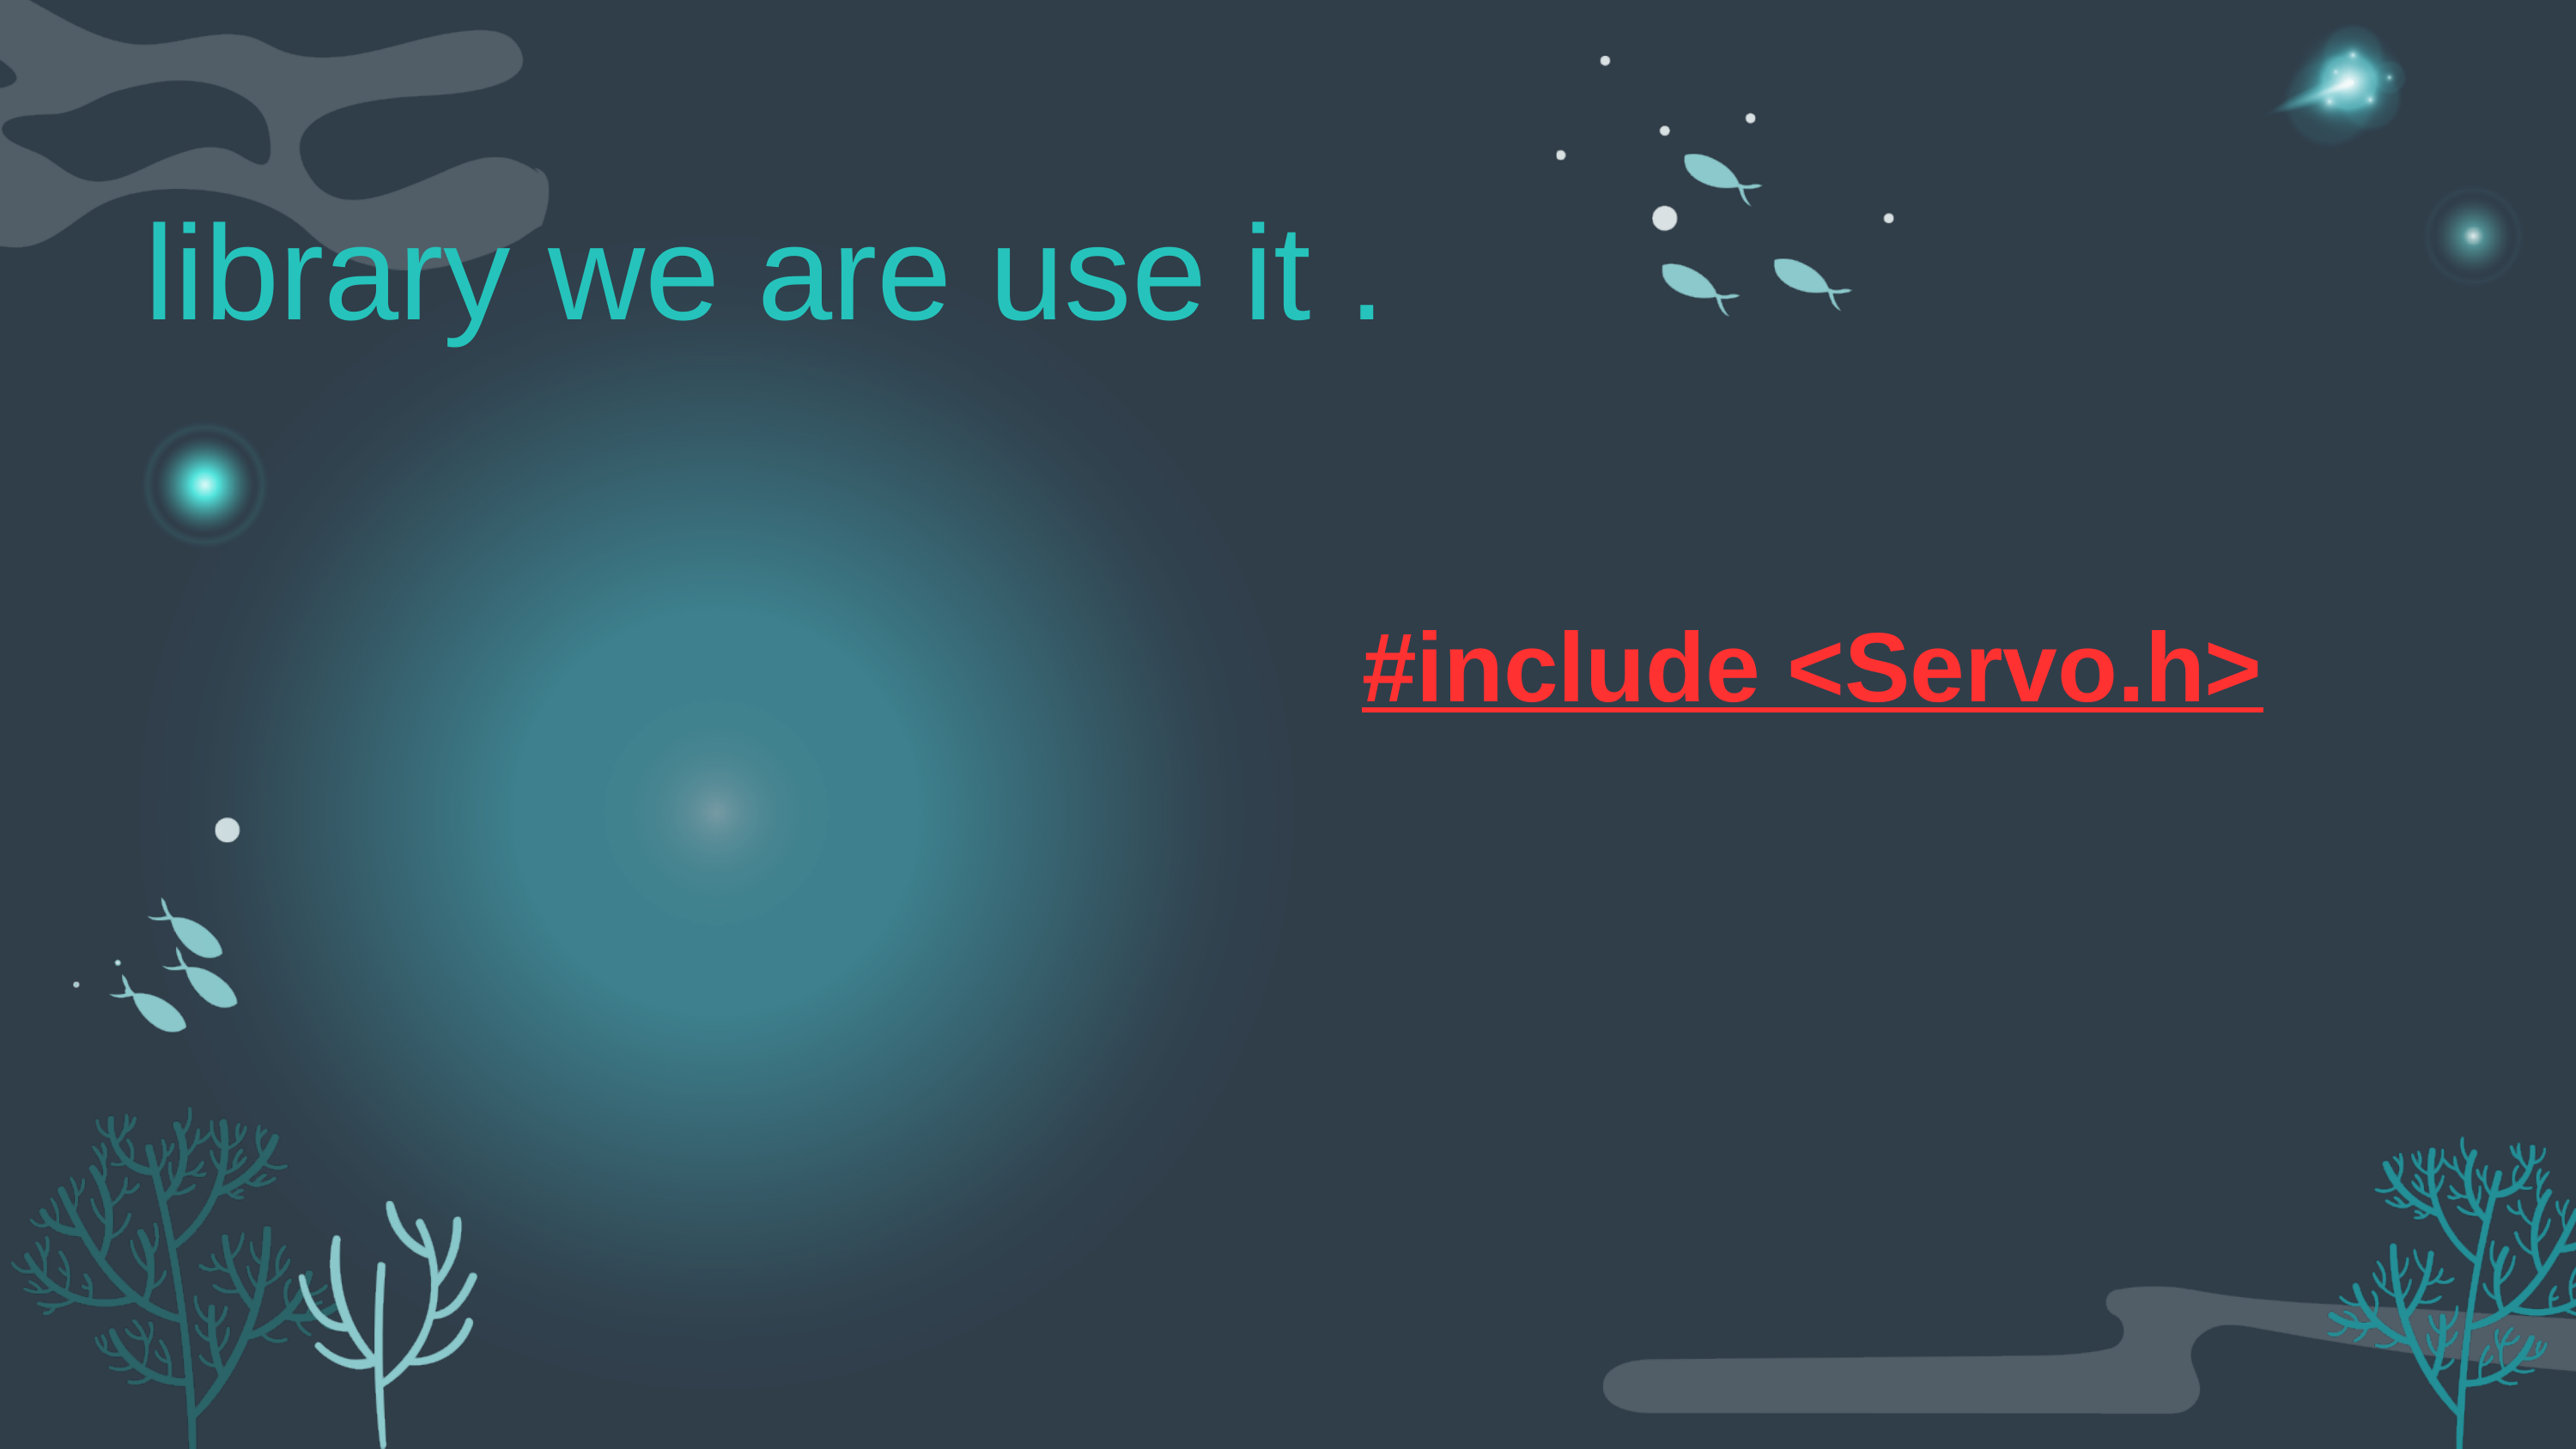

library we are use it .

#include <Servo.h>